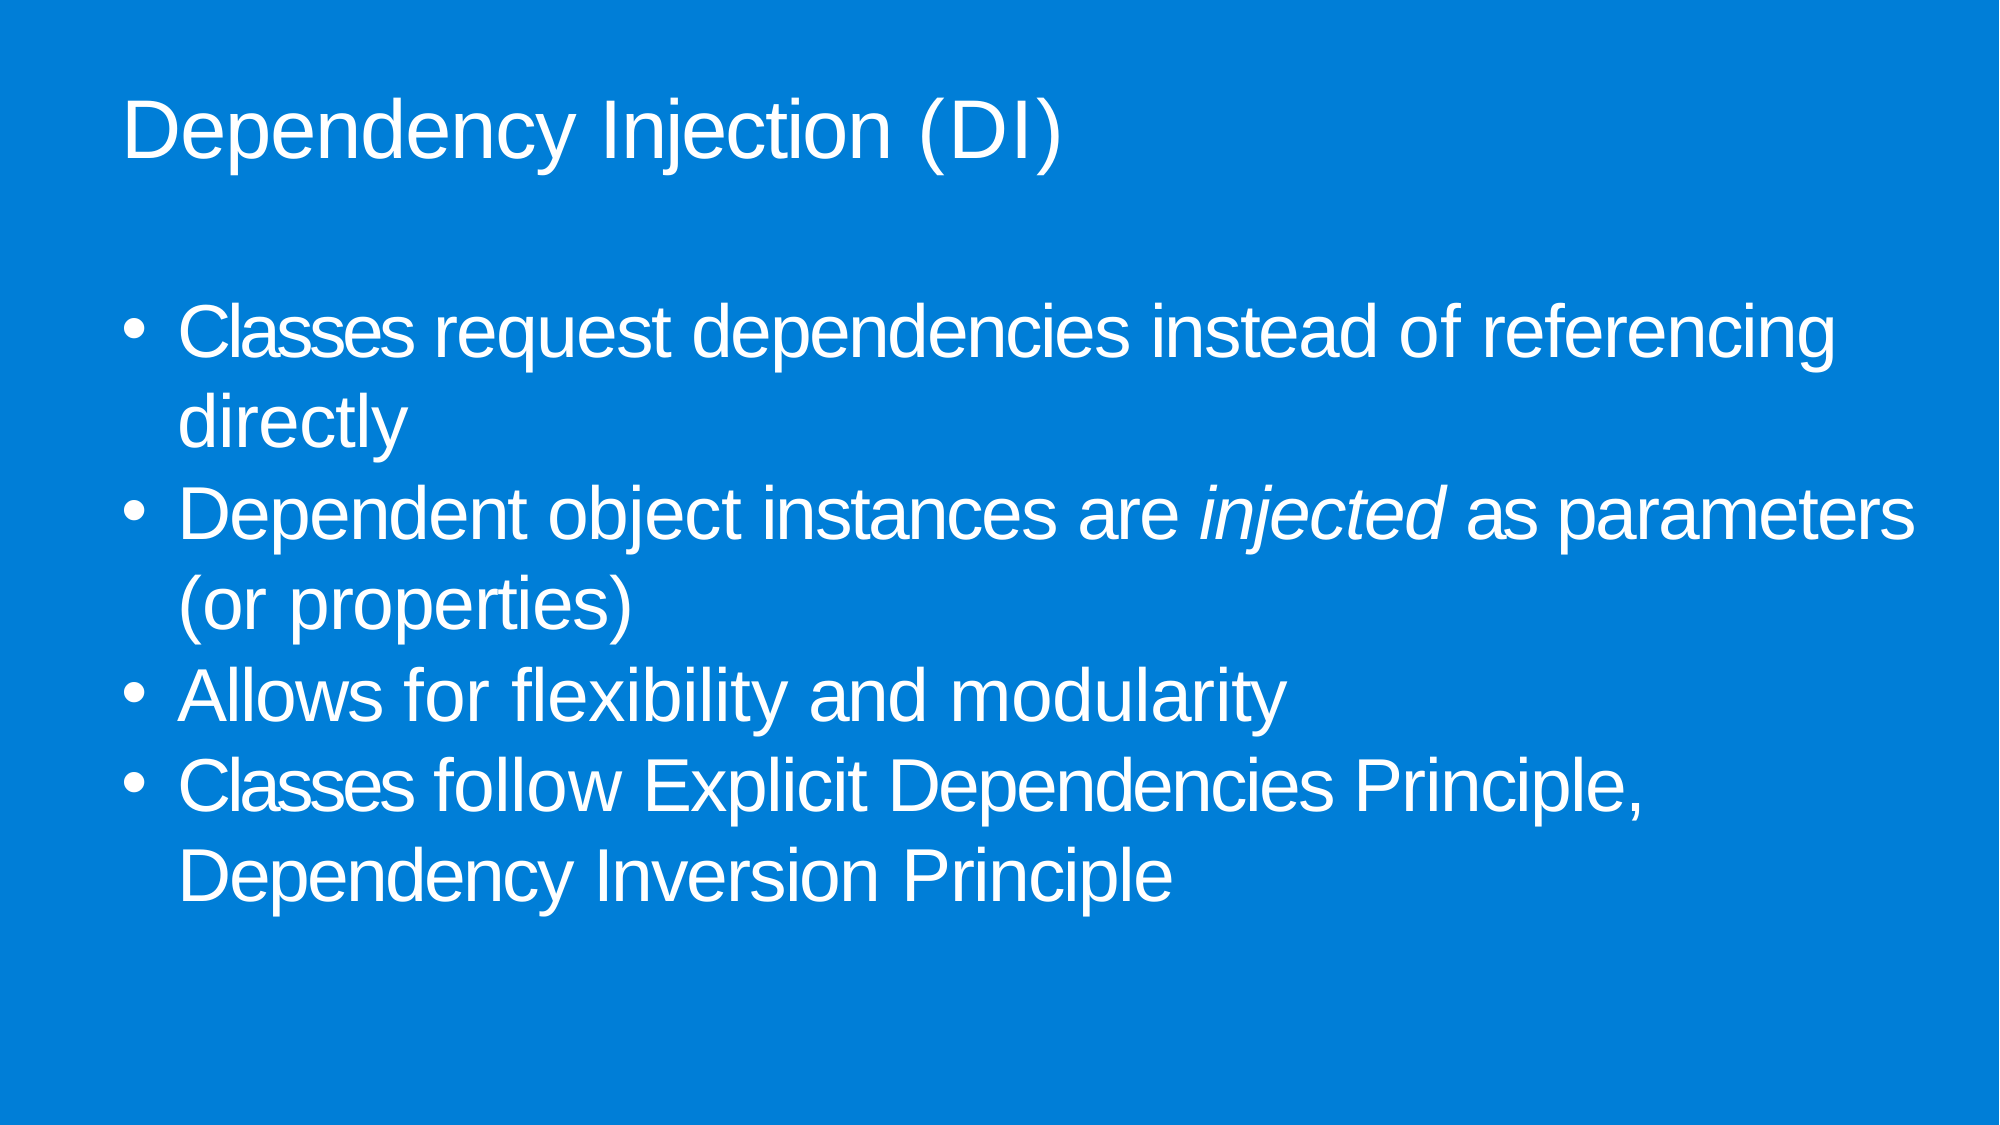

# Dependency Injection (DI)
Classes request dependencies instead of referencing directly
Dependent object instances are injected as parameters (or properties)
Allows for flexibility and modularity
Classes follow Explicit Dependencies Principle, Dependency Inversion Principle